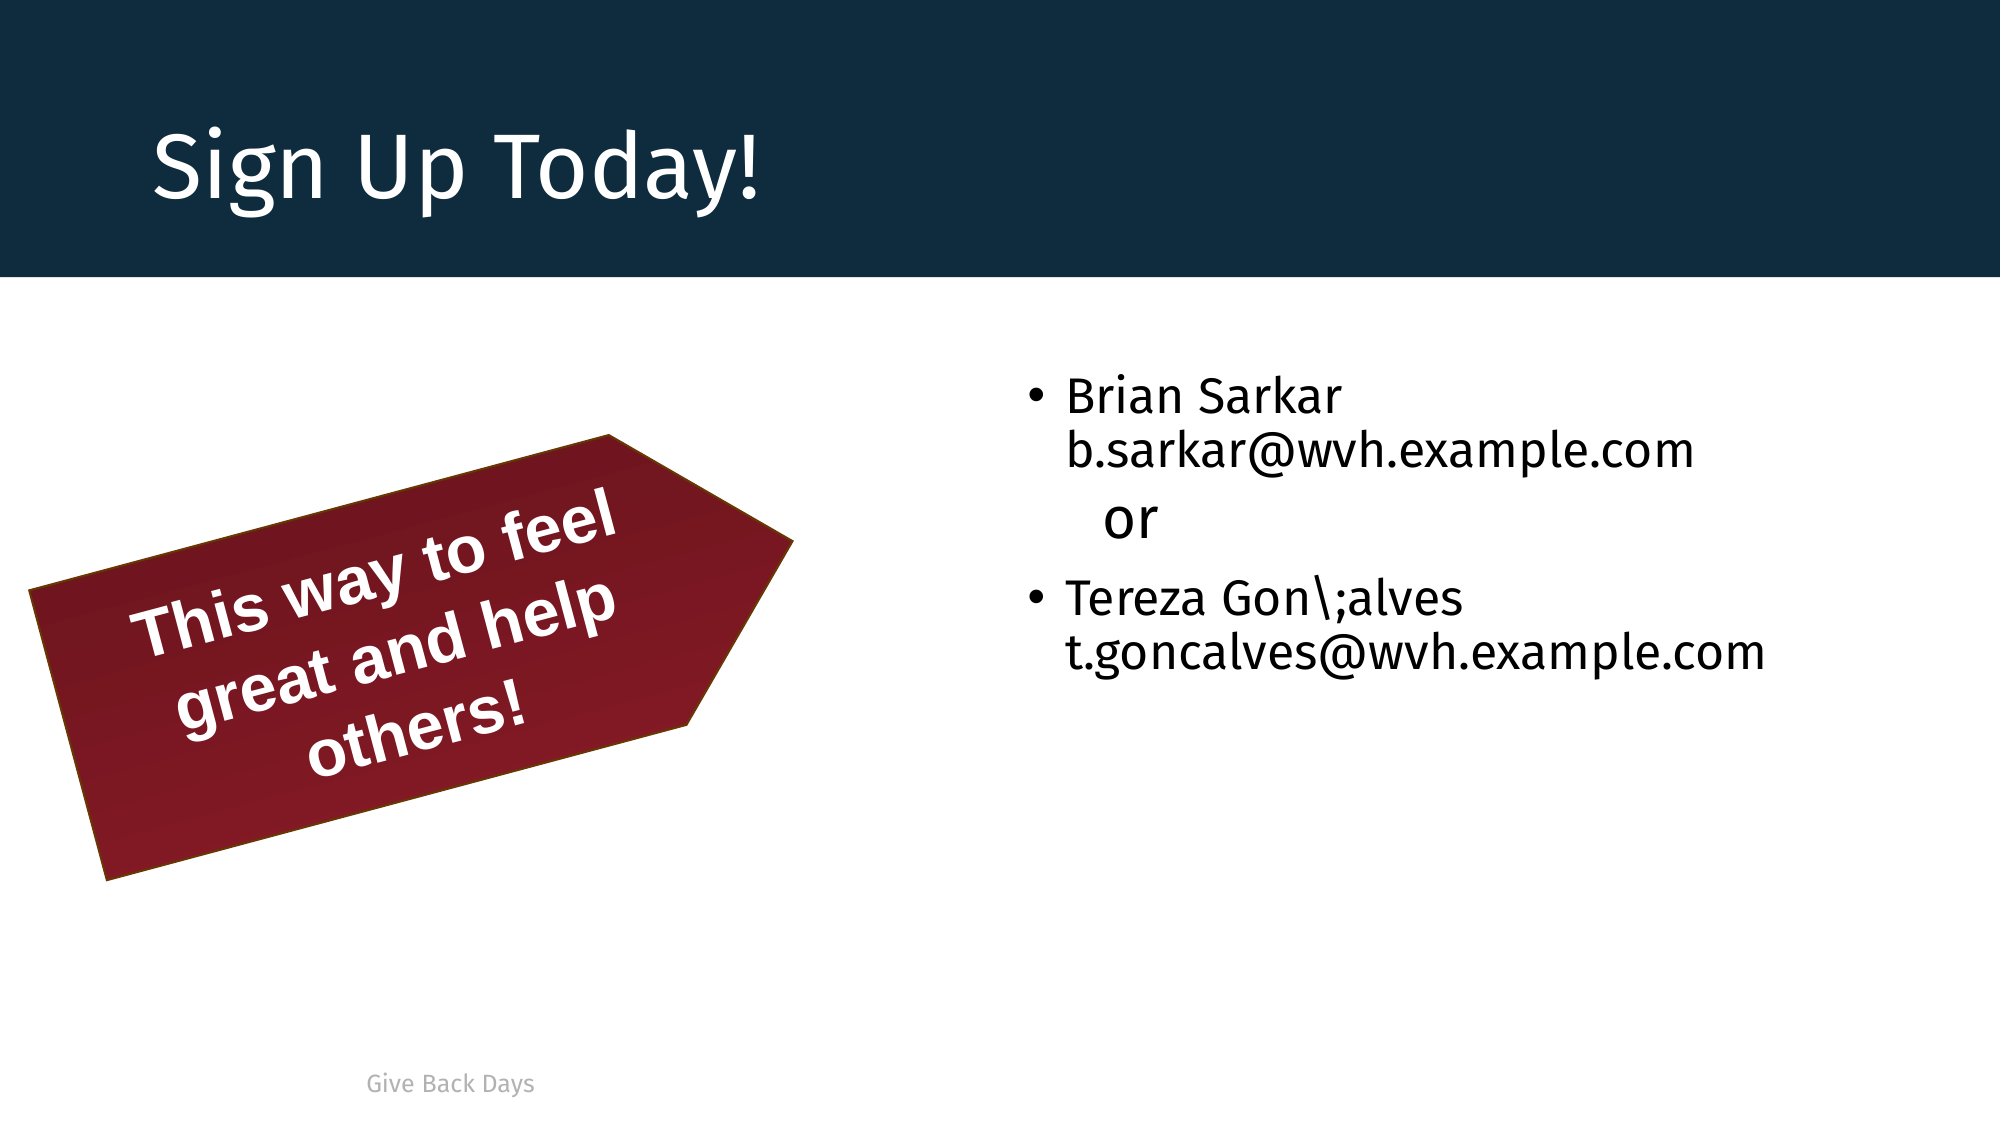

# Sign Up Today!
Brian Sarkar
b.sarkar@wvh.example.com
or
Tereza Gon\;alves
t.goncalves@wvh.example.com
This way to feel great and help others!
Give Back Days